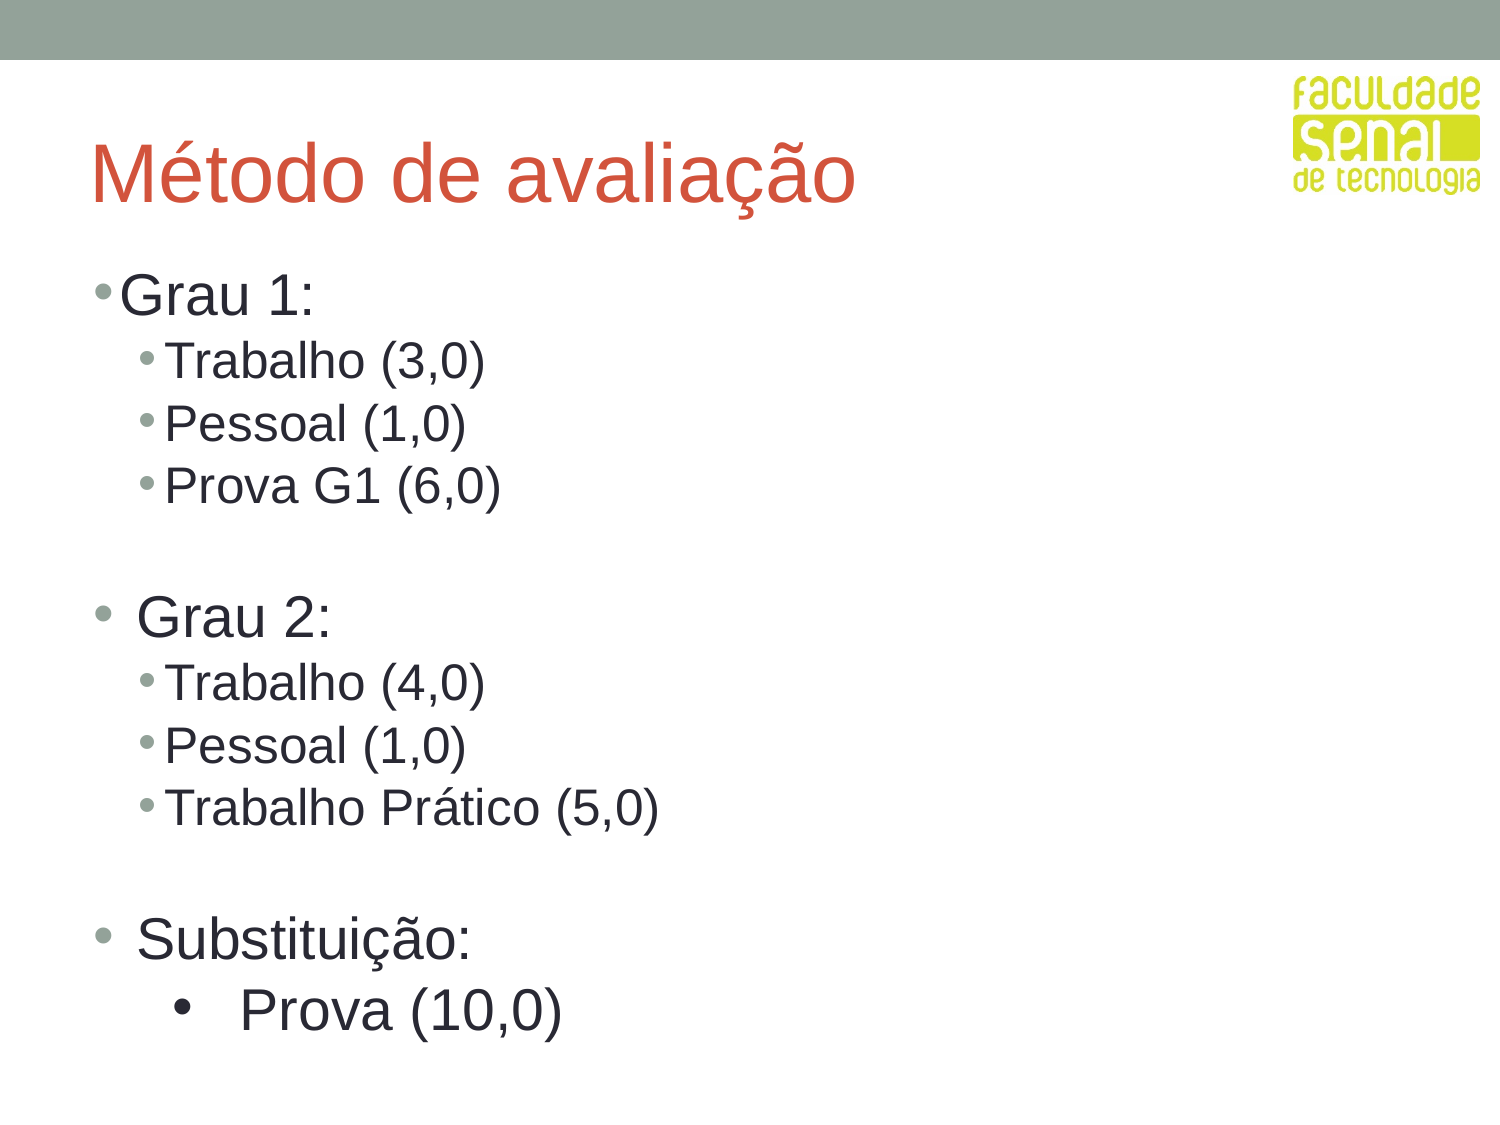

Método de avaliação
Grau 1:
Trabalho (3,0)
Pessoal (1,0)
Prova G1 (6,0)

 Grau 2:
Trabalho (4,0)
Pessoal (1,0)
Trabalho Prático (5,0)

 Substituição:
Prova (10,0)